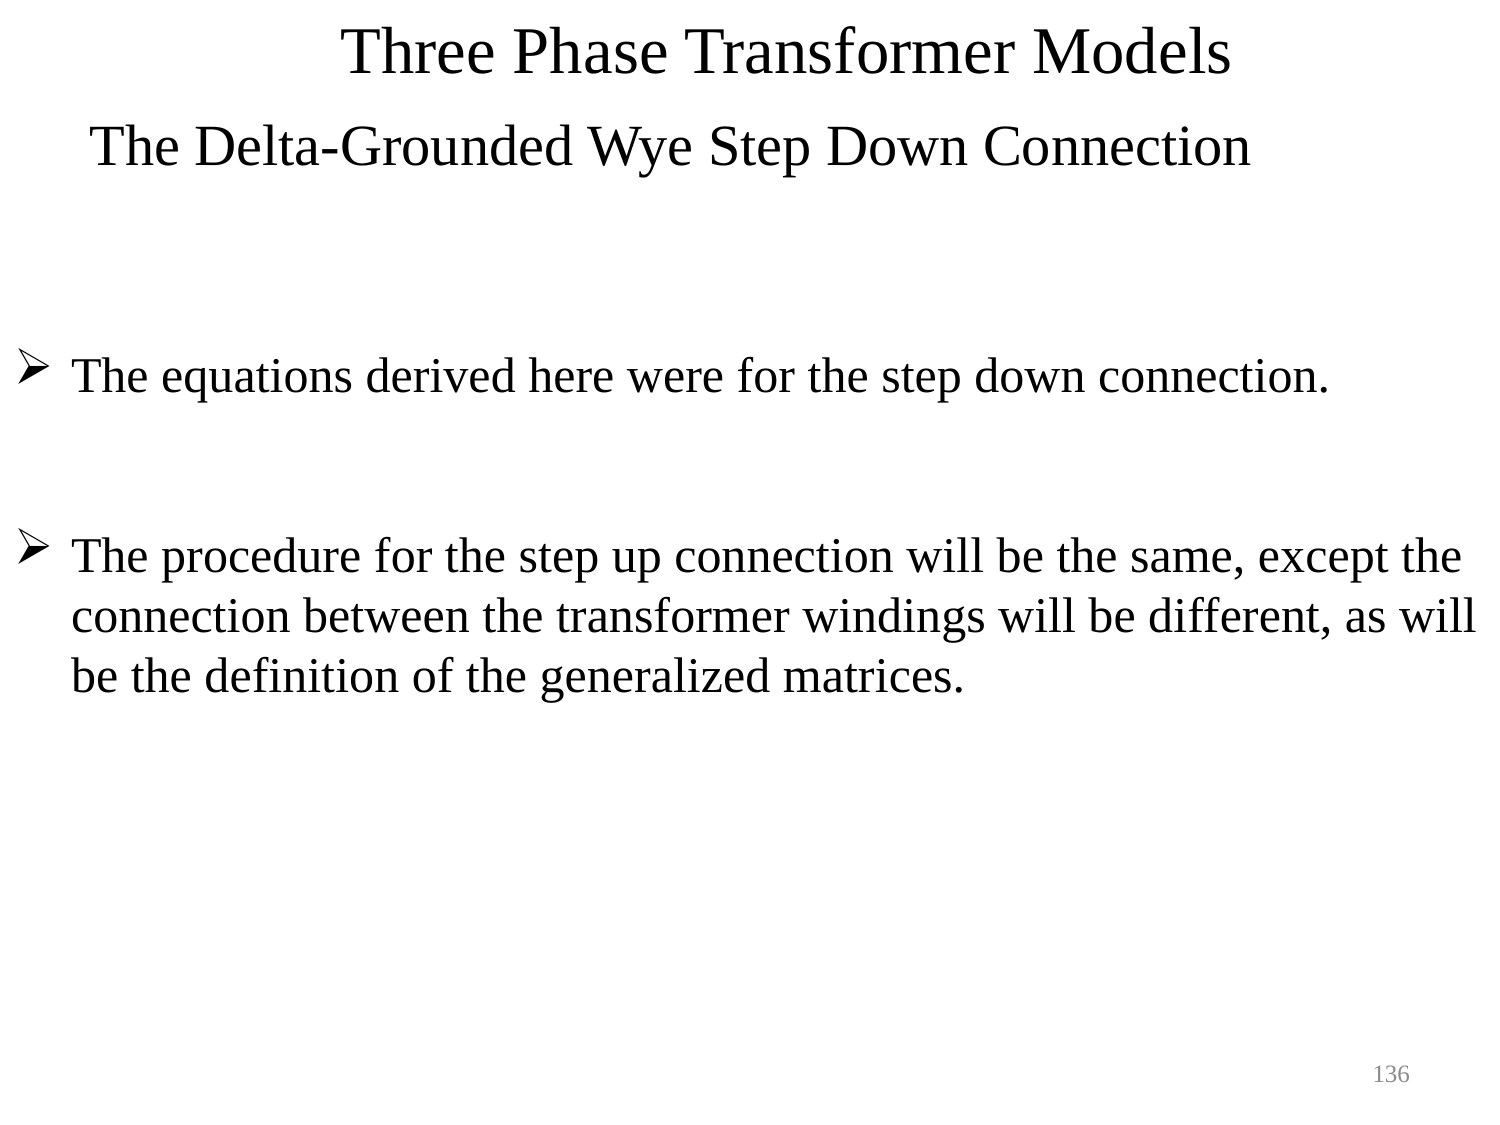

Three Phase Transformer Models
The Delta-Grounded Wye Step Down Connection

The equations derived here were for the step down connection.

The procedure for the step up connection will be the same, except the connection between the transformer windings will be different, as will be the definition of the generalized matrices.

136